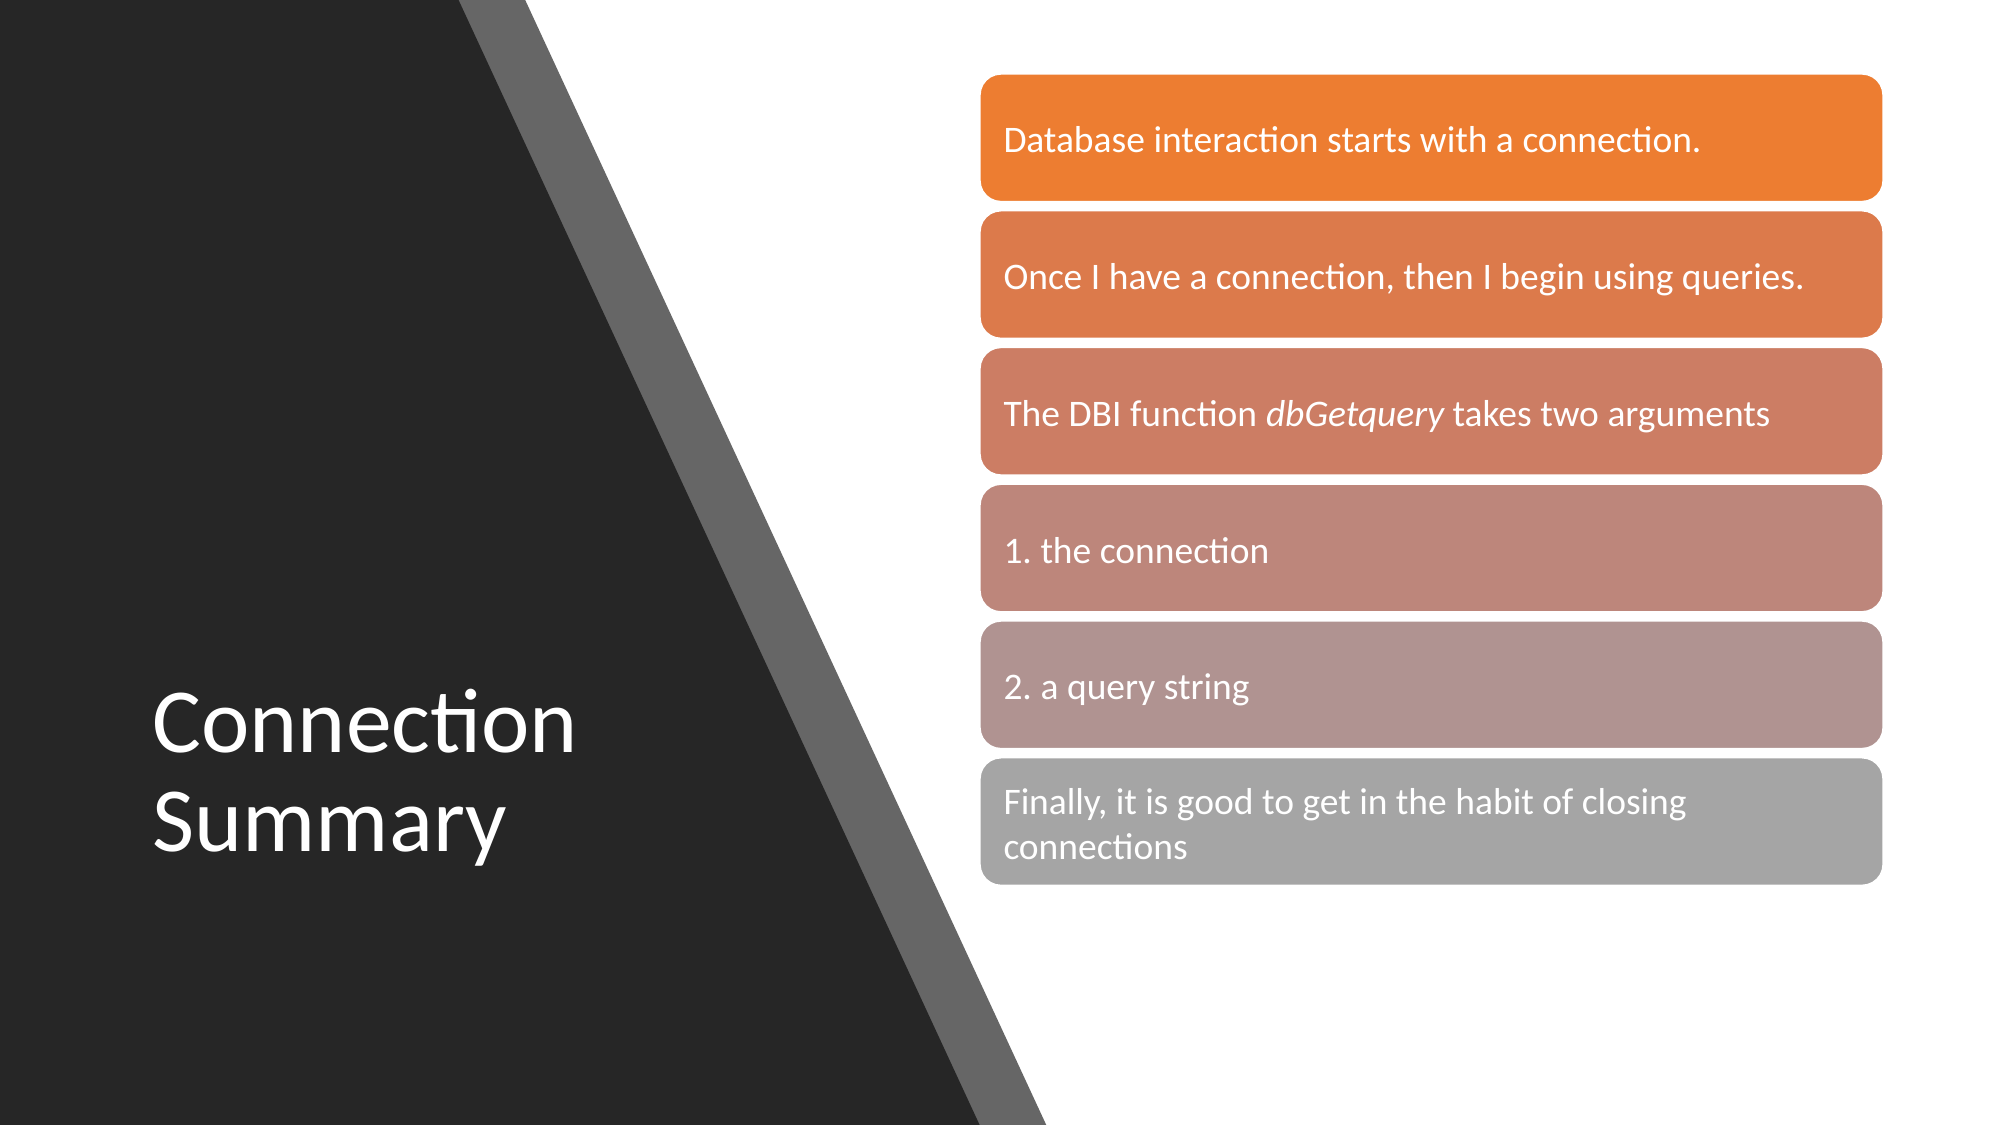

Database interaction starts with a connection.
Once I have a connection, then I begin using queries.
The DBI function dbGetquery takes two arguments
1. the connection
2. a query string
Finally, it is good to get in the habit of closing connections
# Connection Summary